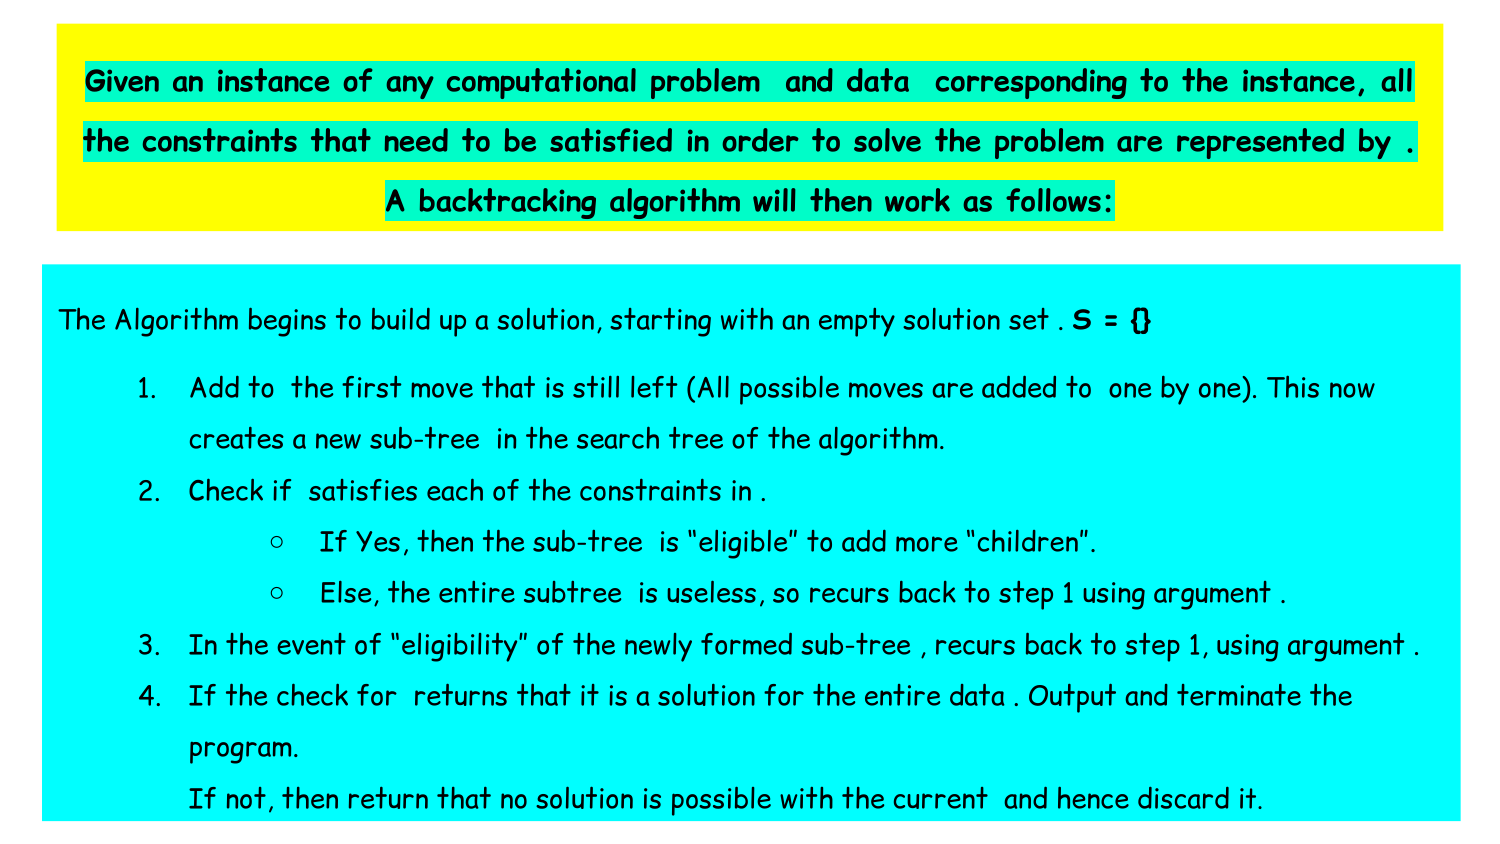

# Given an instance of any computational problem  and data  corresponding to the instance, all the constraints that need to be satisfied in order to solve the problem are represented by . A backtracking algorithm will then work as follows:
The Algorithm begins to build up a solution, starting with an empty solution set . S = {}
Add to  the first move that is still left (All possible moves are added to  one by one). This now creates a new sub-tree  in the search tree of the algorithm.
Check if  satisfies each of the constraints in .
If Yes, then the sub-tree  is “eligible” to add more “children”.
Else, the entire subtree  is useless, so recurs back to step 1 using argument .
In the event of “eligibility” of the newly formed sub-tree , recurs back to step 1, using argument .
If the check for  returns that it is a solution for the entire data . Output and terminate the program.
If not, then return that no solution is possible with the current  and hence discard it.